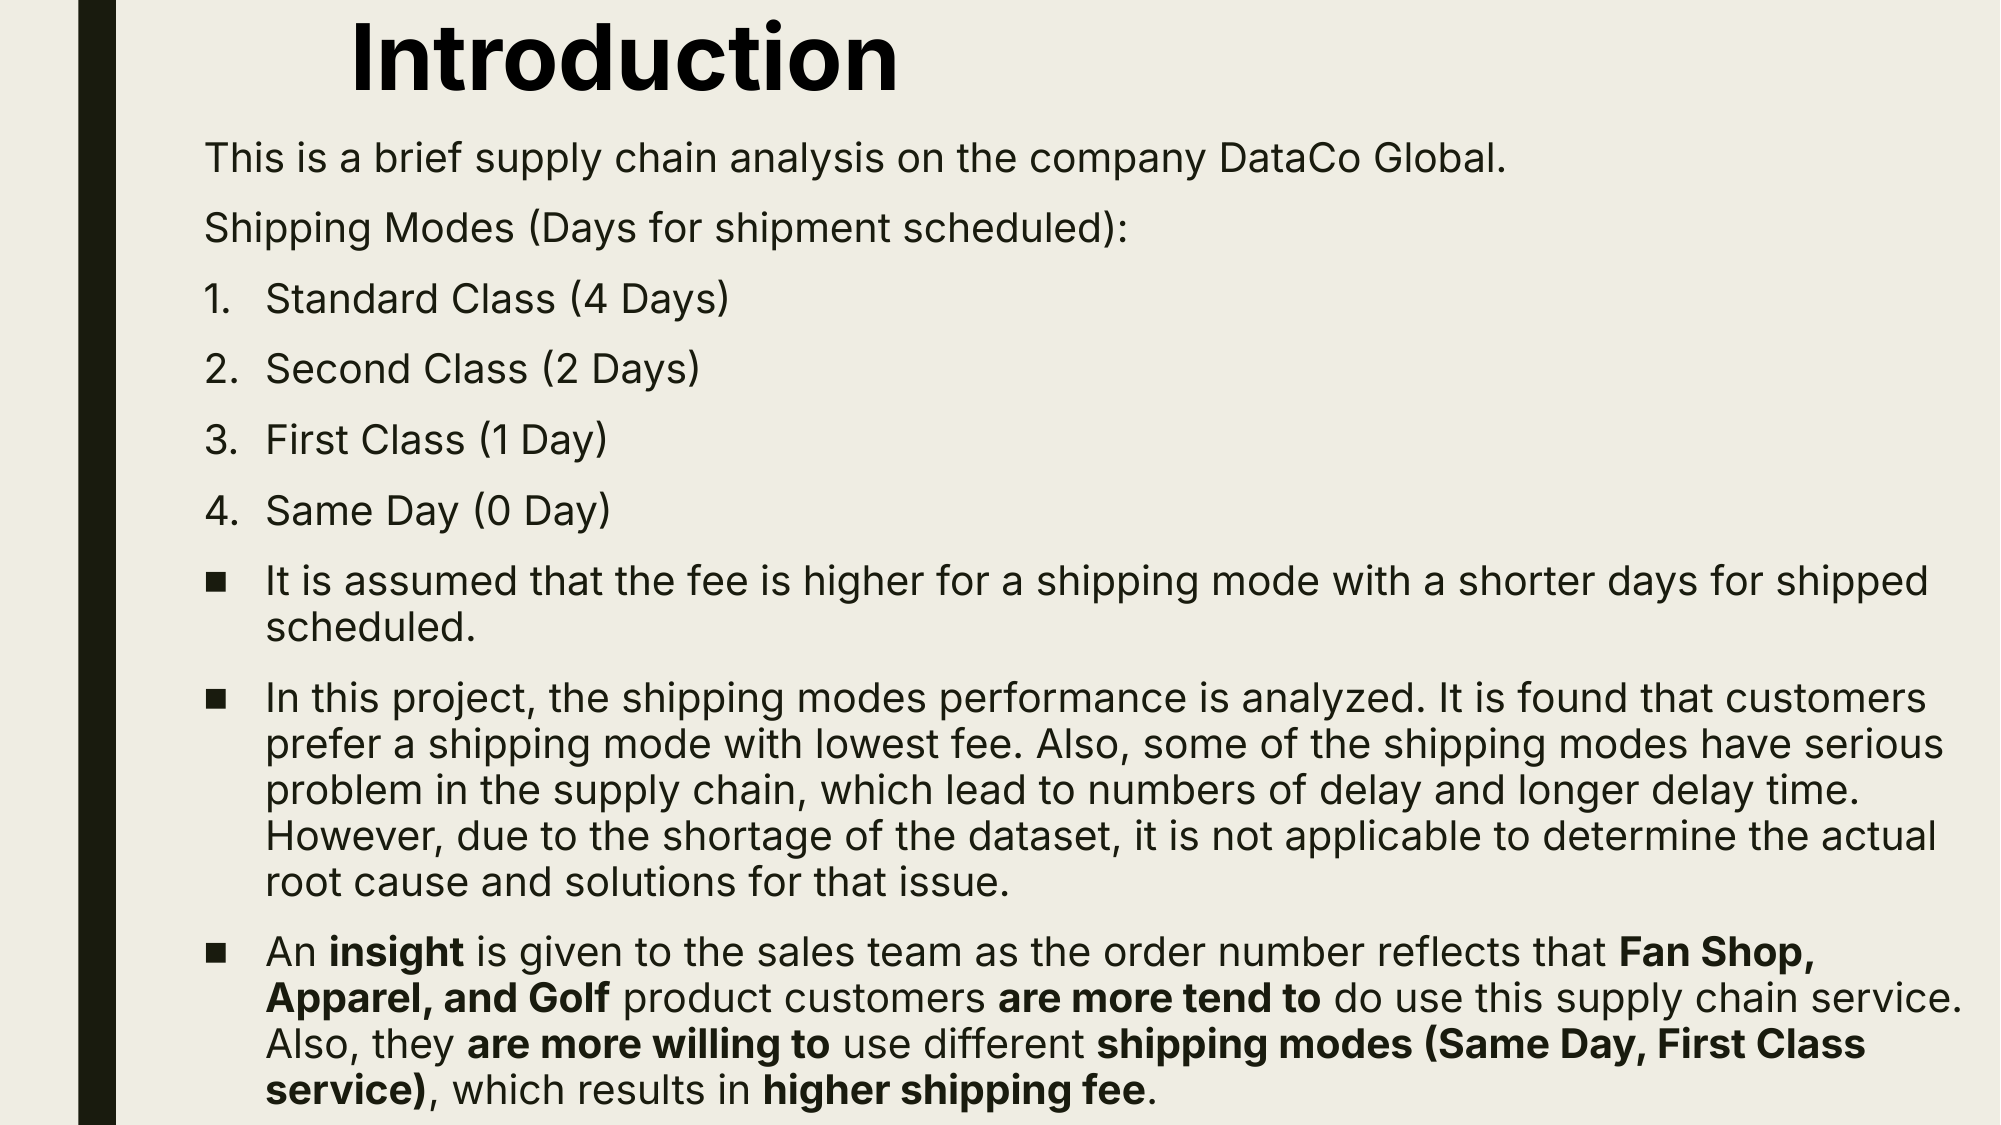

Introduction
This is a brief supply chain analysis on the company DataCo Global.
Shipping Modes (Days for shipment scheduled):
Standard Class (4 Days)
Second Class (2 Days)
First Class (1 Day)
Same Day (0 Day)
It is assumed that the fee is higher for a shipping mode with a shorter days for shipped scheduled.
In this project, the shipping modes performance is analyzed. It is found that customers prefer a shipping mode with lowest fee. Also, some of the shipping modes have serious problem in the supply chain, which lead to numbers of delay and longer delay time. However, due to the shortage of the dataset, it is not applicable to determine the actual root cause and solutions for that issue.
An insight is given to the sales team as the order number reflects that Fan Shop, Apparel, and Golf product customers are more tend to do use this supply chain service. Also, they are more willing to use different shipping modes (Same Day, First Class service), which results in higher shipping fee.